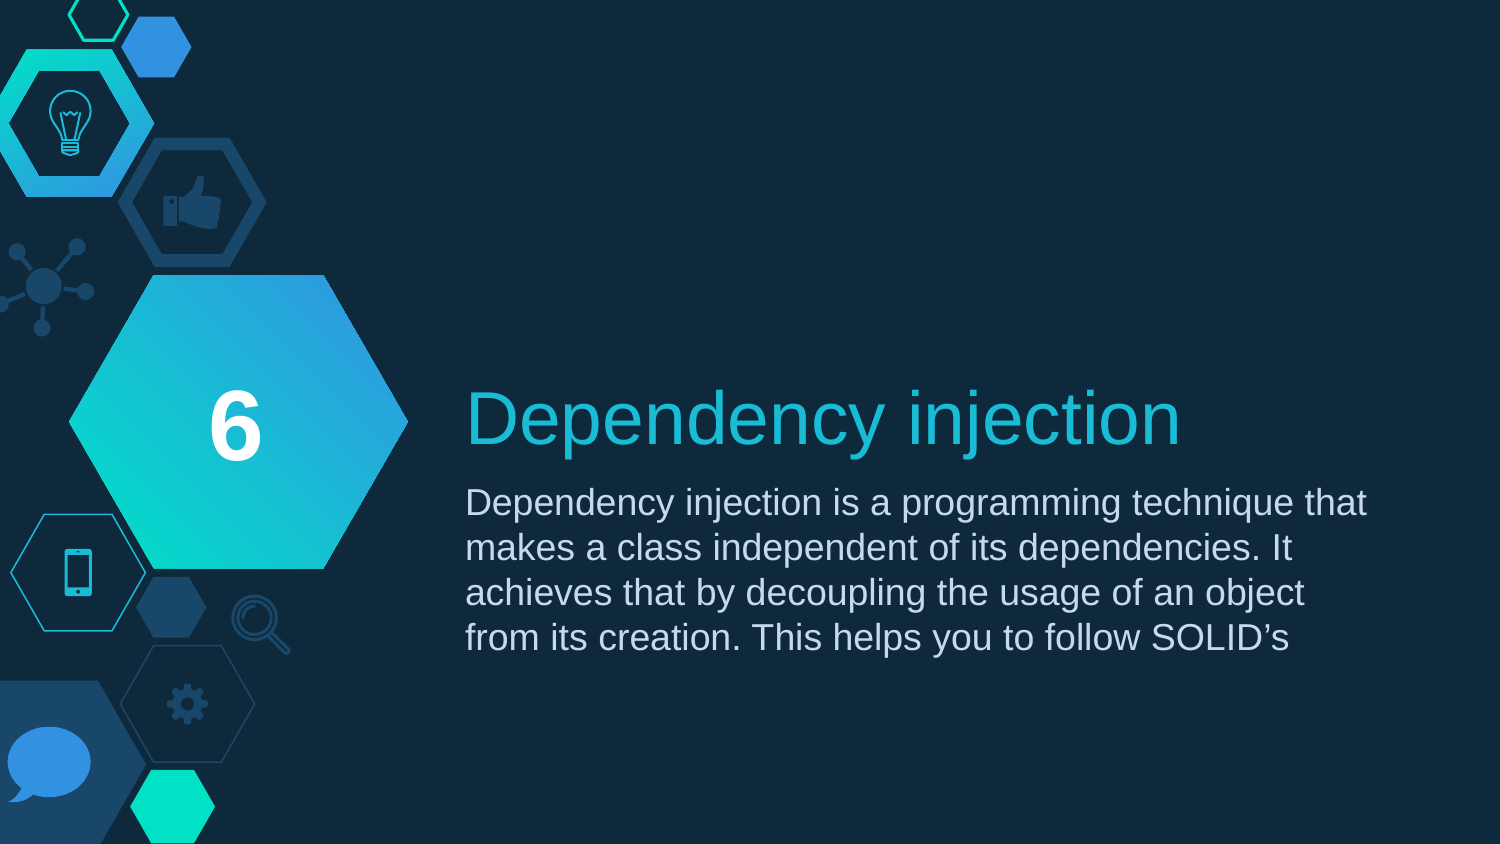

6
# Dependency injection
Dependency injection is a programming technique that makes a class independent of its dependencies. It achieves that by decoupling the usage of an object from its creation. This helps you to follow SOLID’s